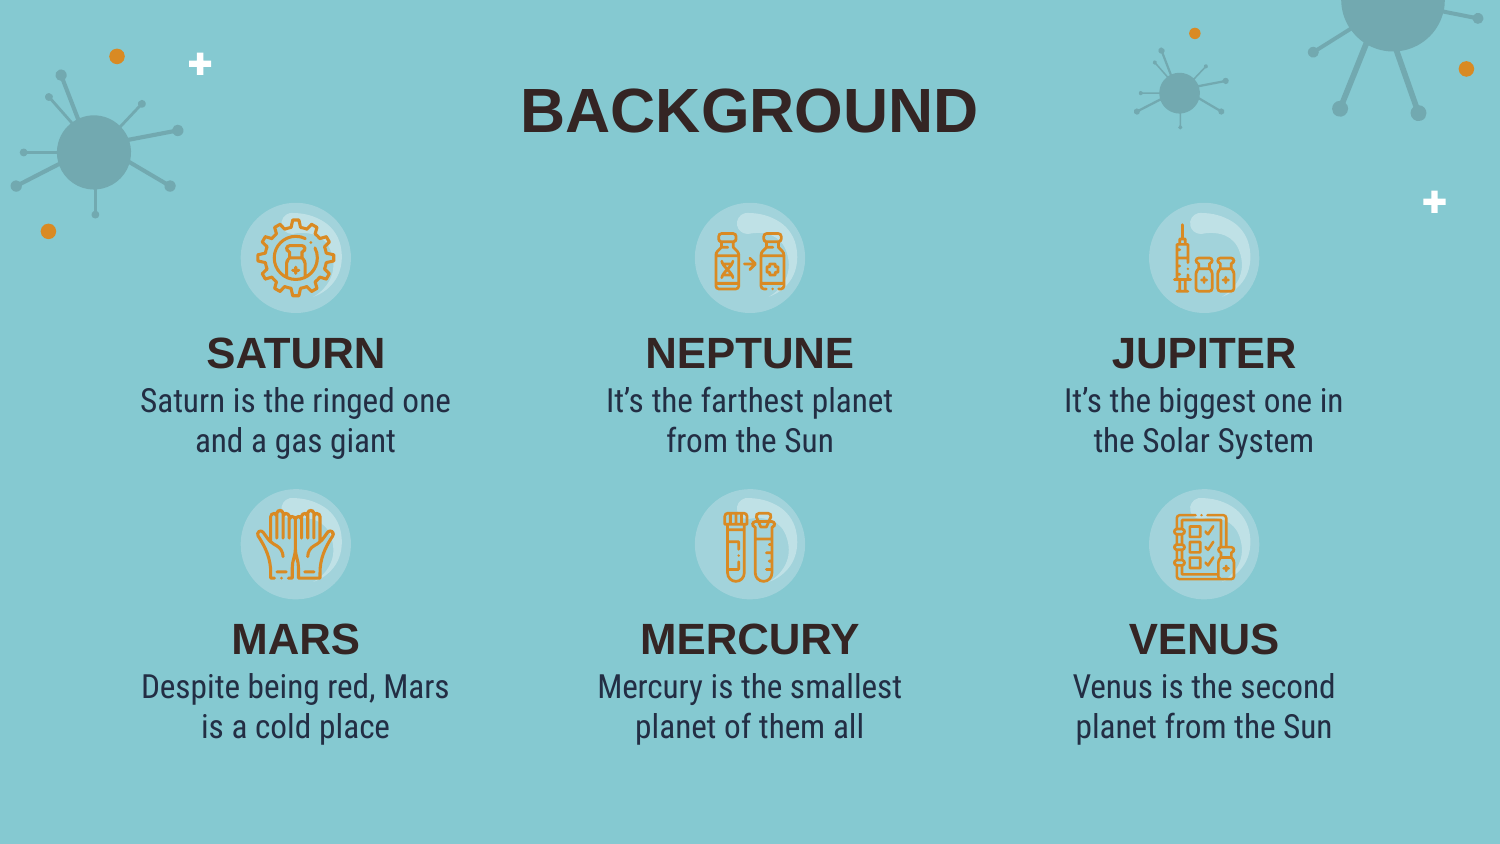

BACKGROUND

# SATURN
NEPTUNE
JUPITER
Saturn is the ringed one and a gas giant
It’s the farthest planet from the Sun
It’s the biggest one in the Solar System

MARS
MERCURY
VENUS
Despite being red, Mars is a cold place
Mercury is the smallest planet of them all
Venus is the second planet from the Sun